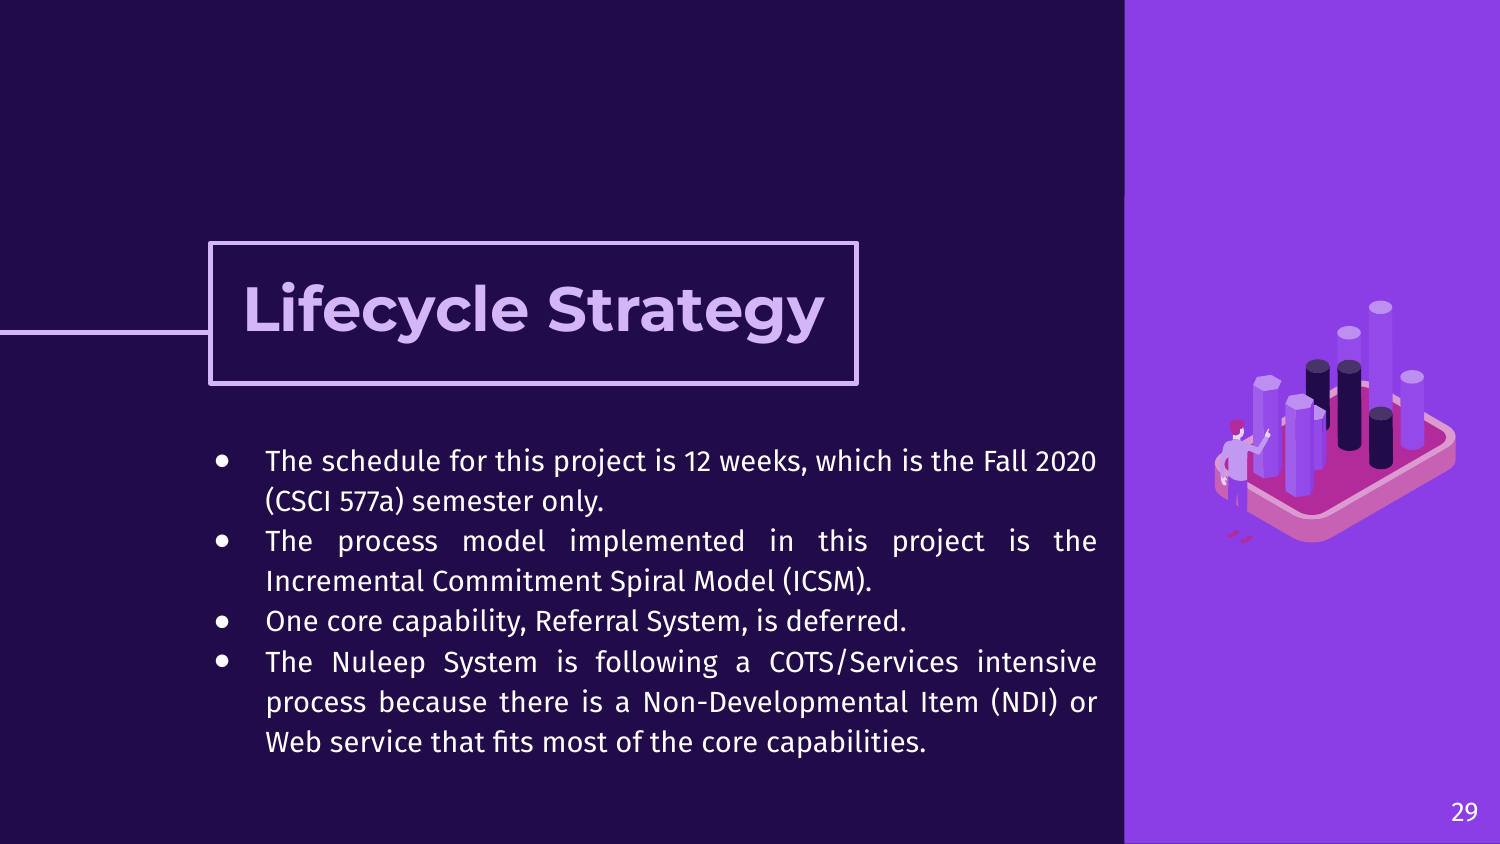

# Lifecycle Strategy

The schedule for this project is 12 weeks, which is the Fall 2020 (CSCI 577a) semester only.
The process model implemented in this project is the Incremental Commitment Spiral Model (ICSM).
One core capability, Referral System, is deferred.
The Nuleep System is following a COTS/Services intensive process because there is a Non-Developmental Item (NDI) or Web service that fits most of the core capabilities.
29